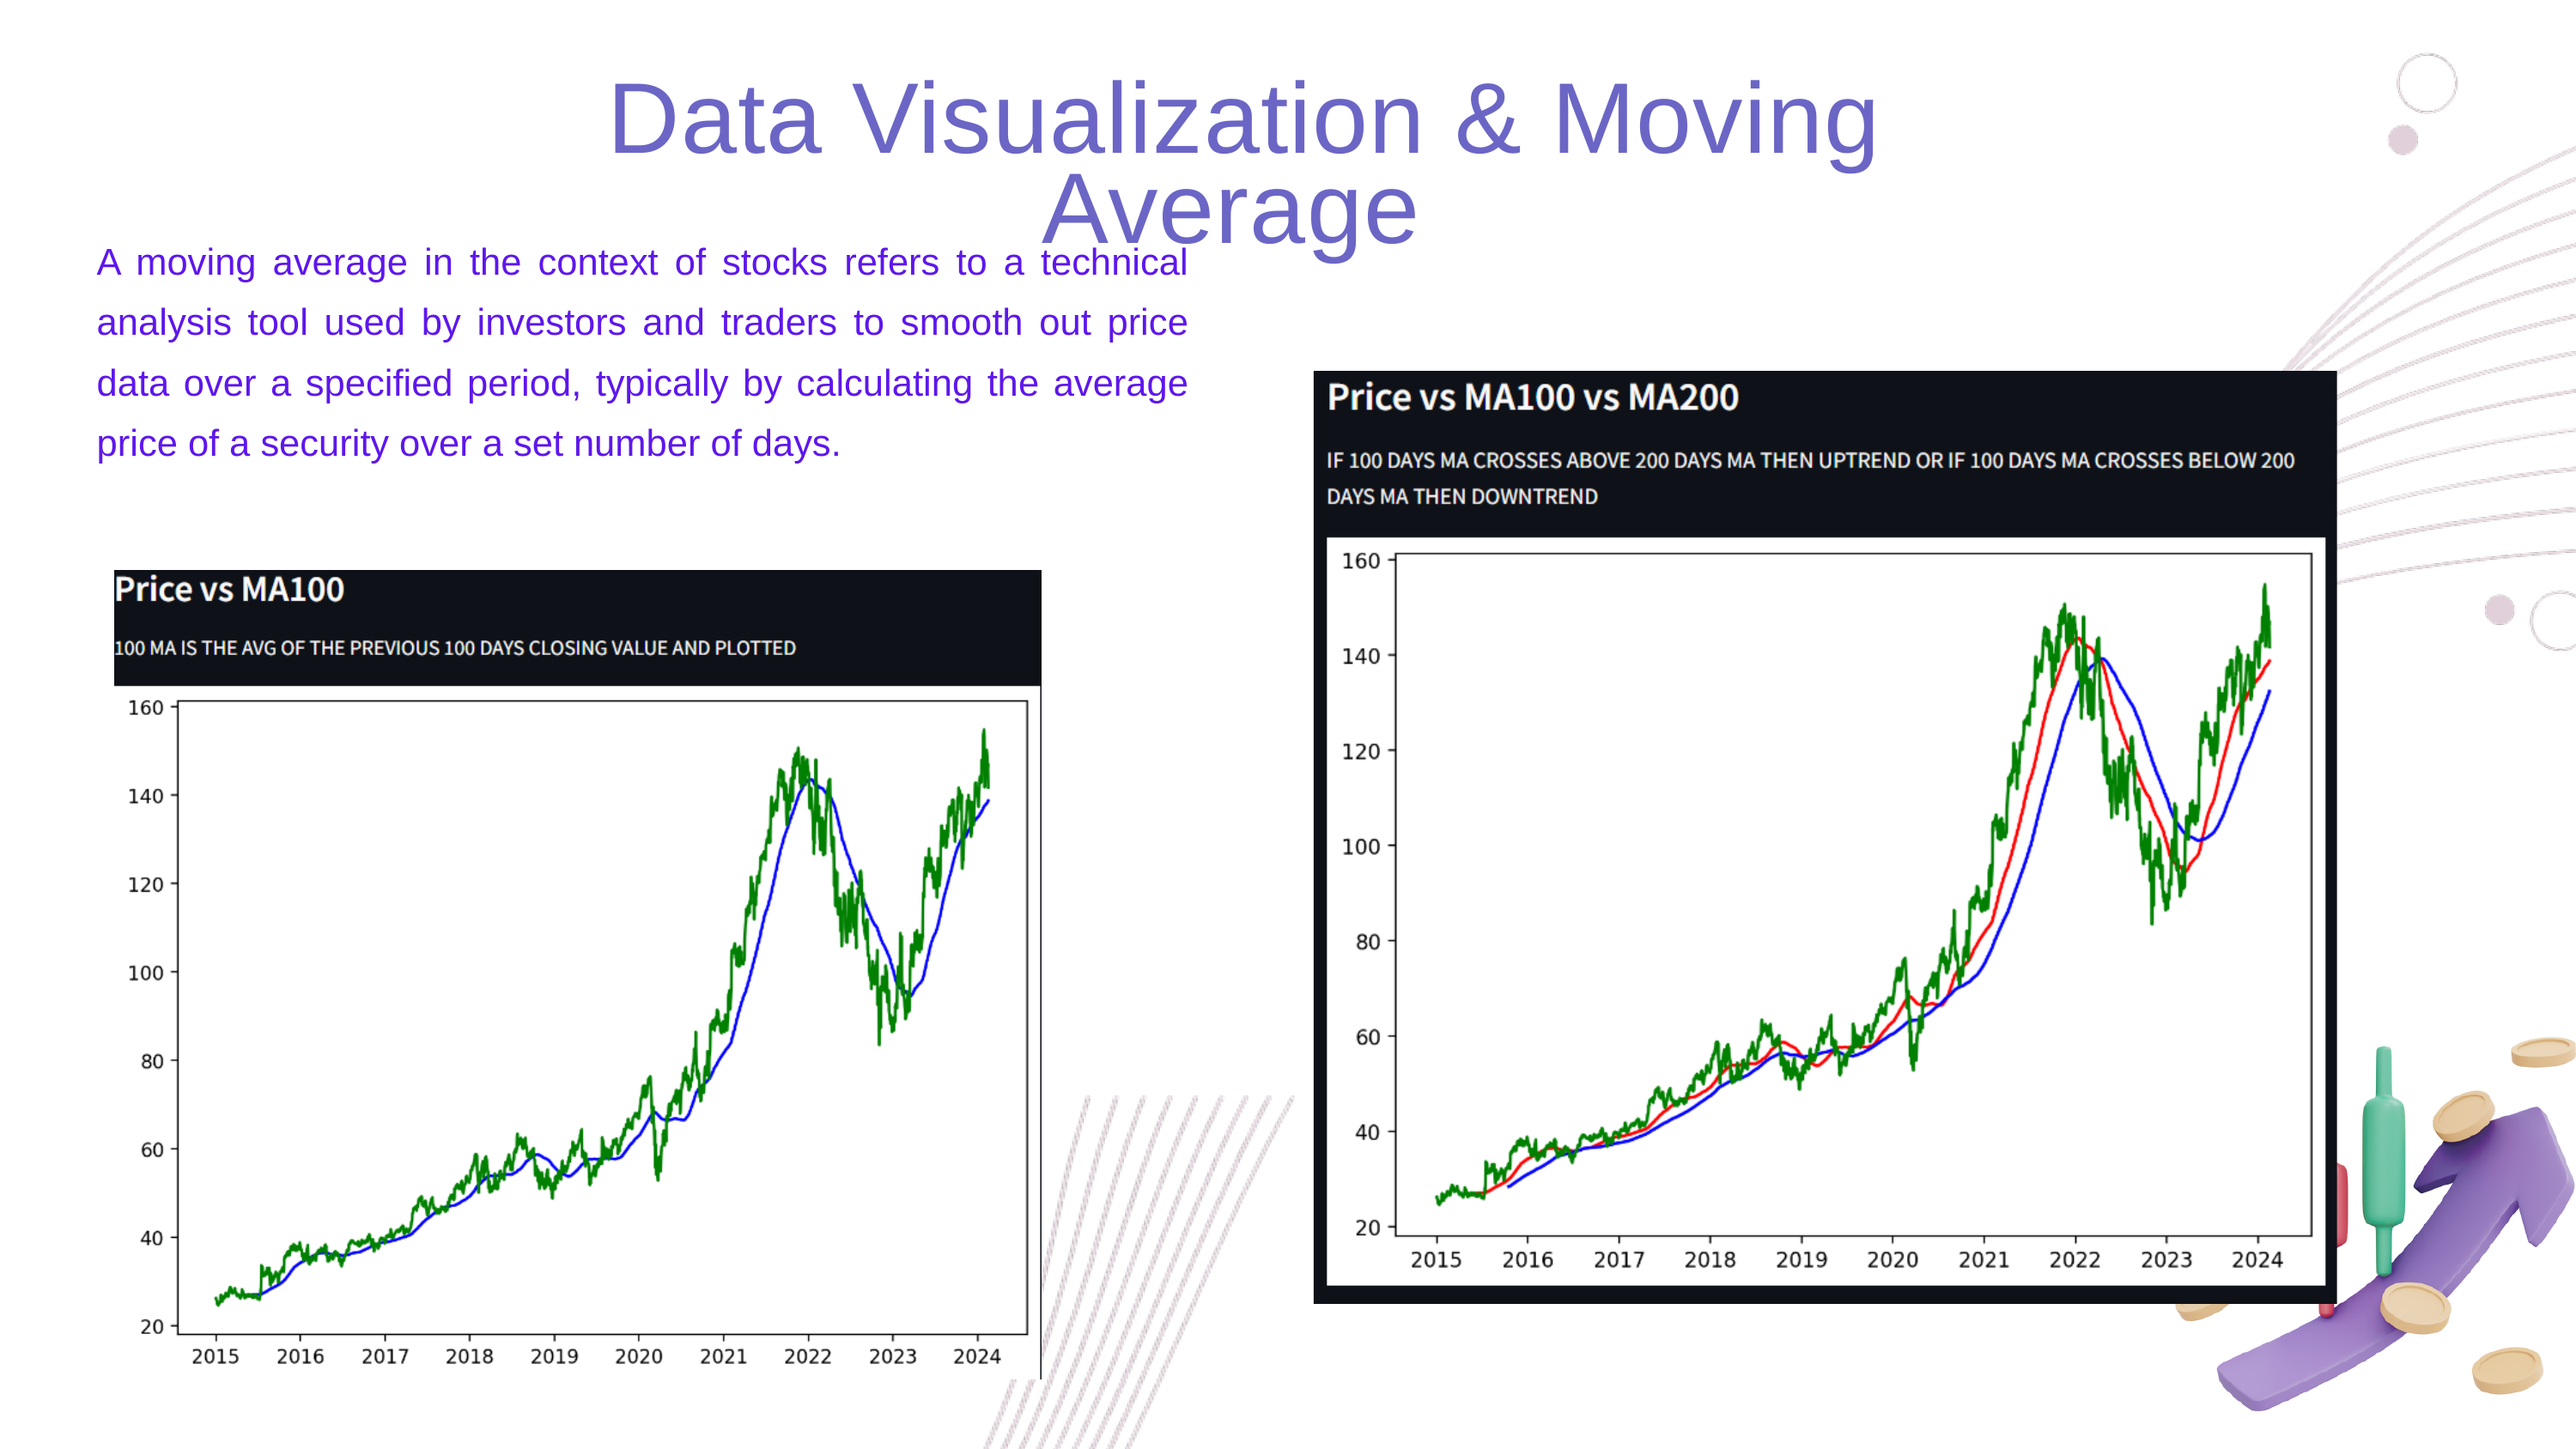

Data Visualization & Moving Average
A moving average in the context of stocks refers to a technical analysis tool used by investors and traders to smooth out price data over a specified period, typically by calculating the average price of a security over a set number of days.